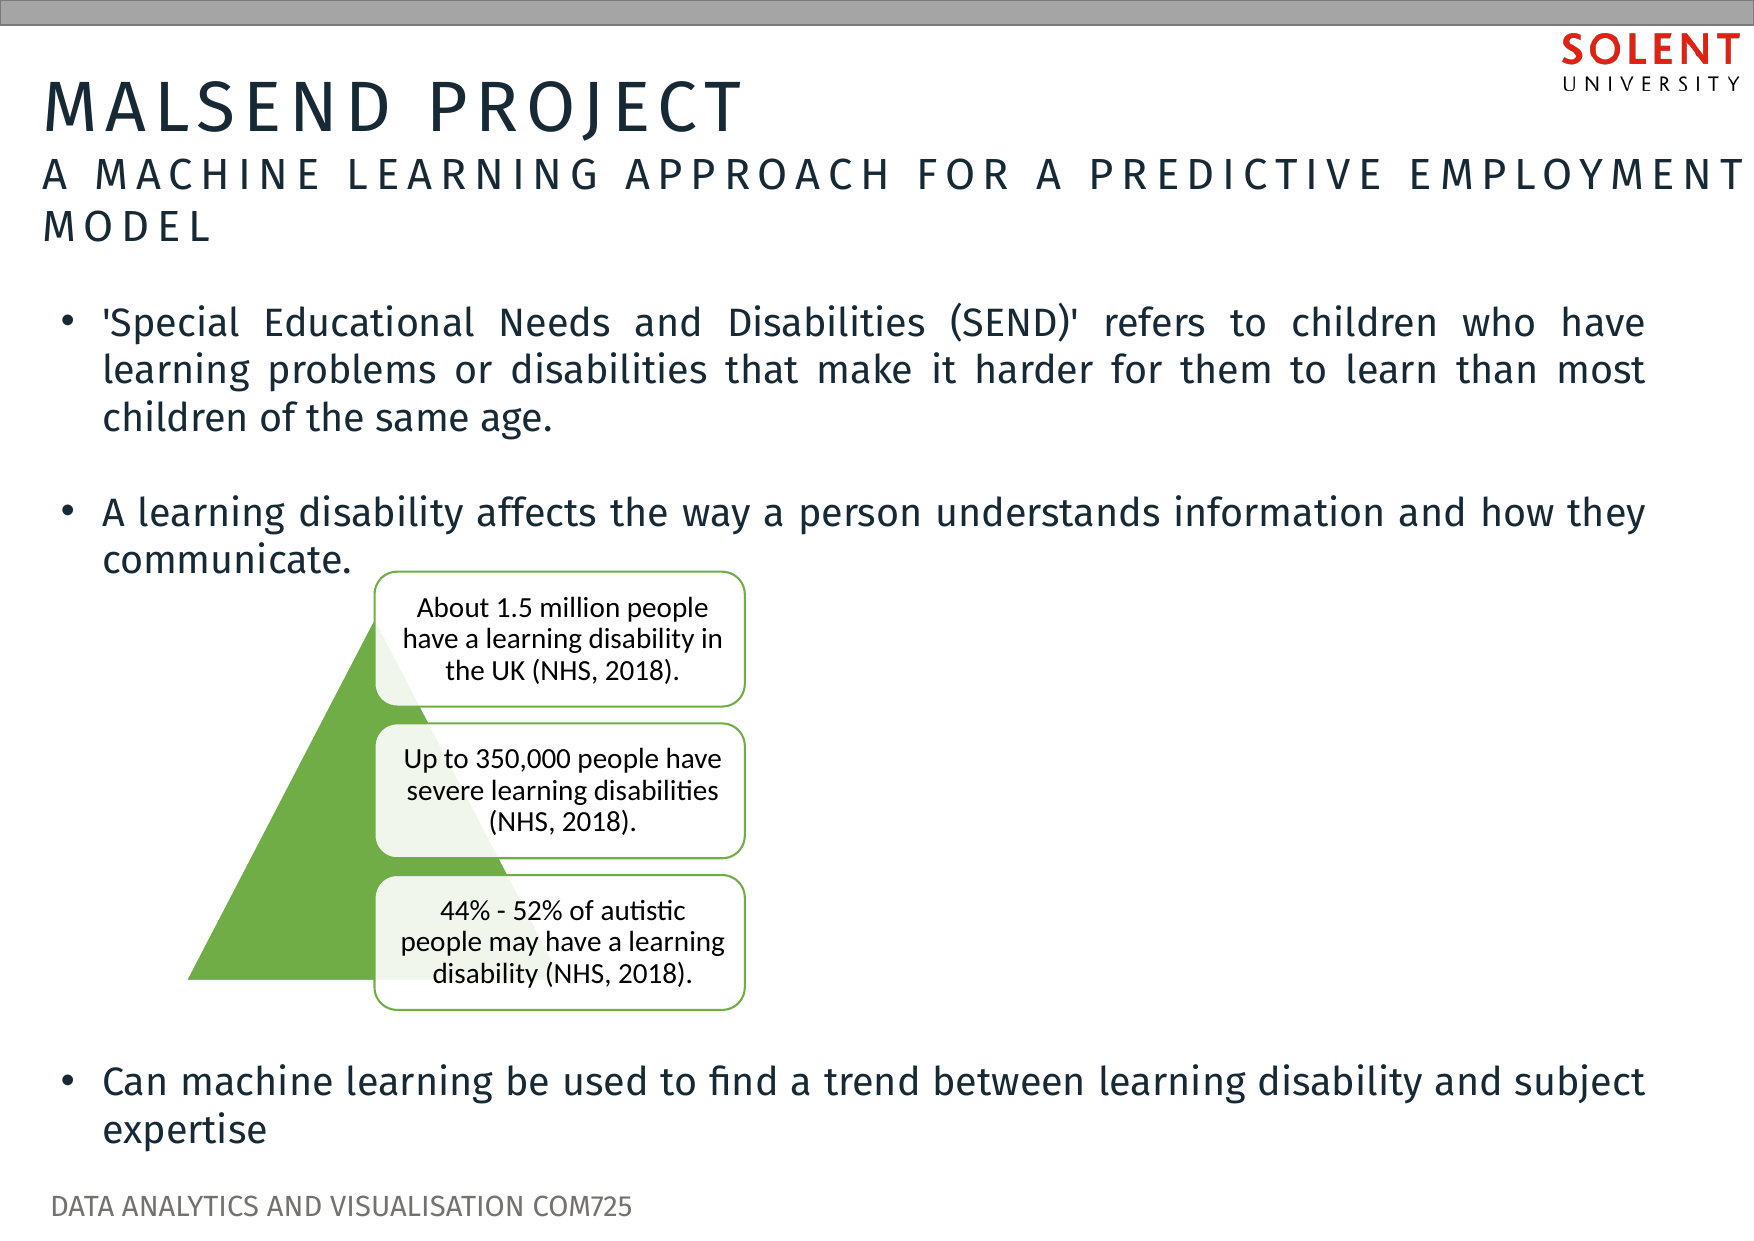

# MALSEND PROJECT A Machine Learning Approach for a Predictive Employment Model

'Special Educational Needs and Disabilities (SEND)' refers to children who have learning problems or disabilities that make it harder for them to learn than most children of the same age.

A learning disability affects the way a person understands information and how they communicate.

Can machine learning be used to find a trend between learning disability and subject expertise

About 1.5 million people have a learning disability in the UK (NHS, 2018).
Up to 350,000 people have severe learning disabilities (NHS, 2018).
44% - 52% of autistic people may have a learning disability (NHS, 2018).